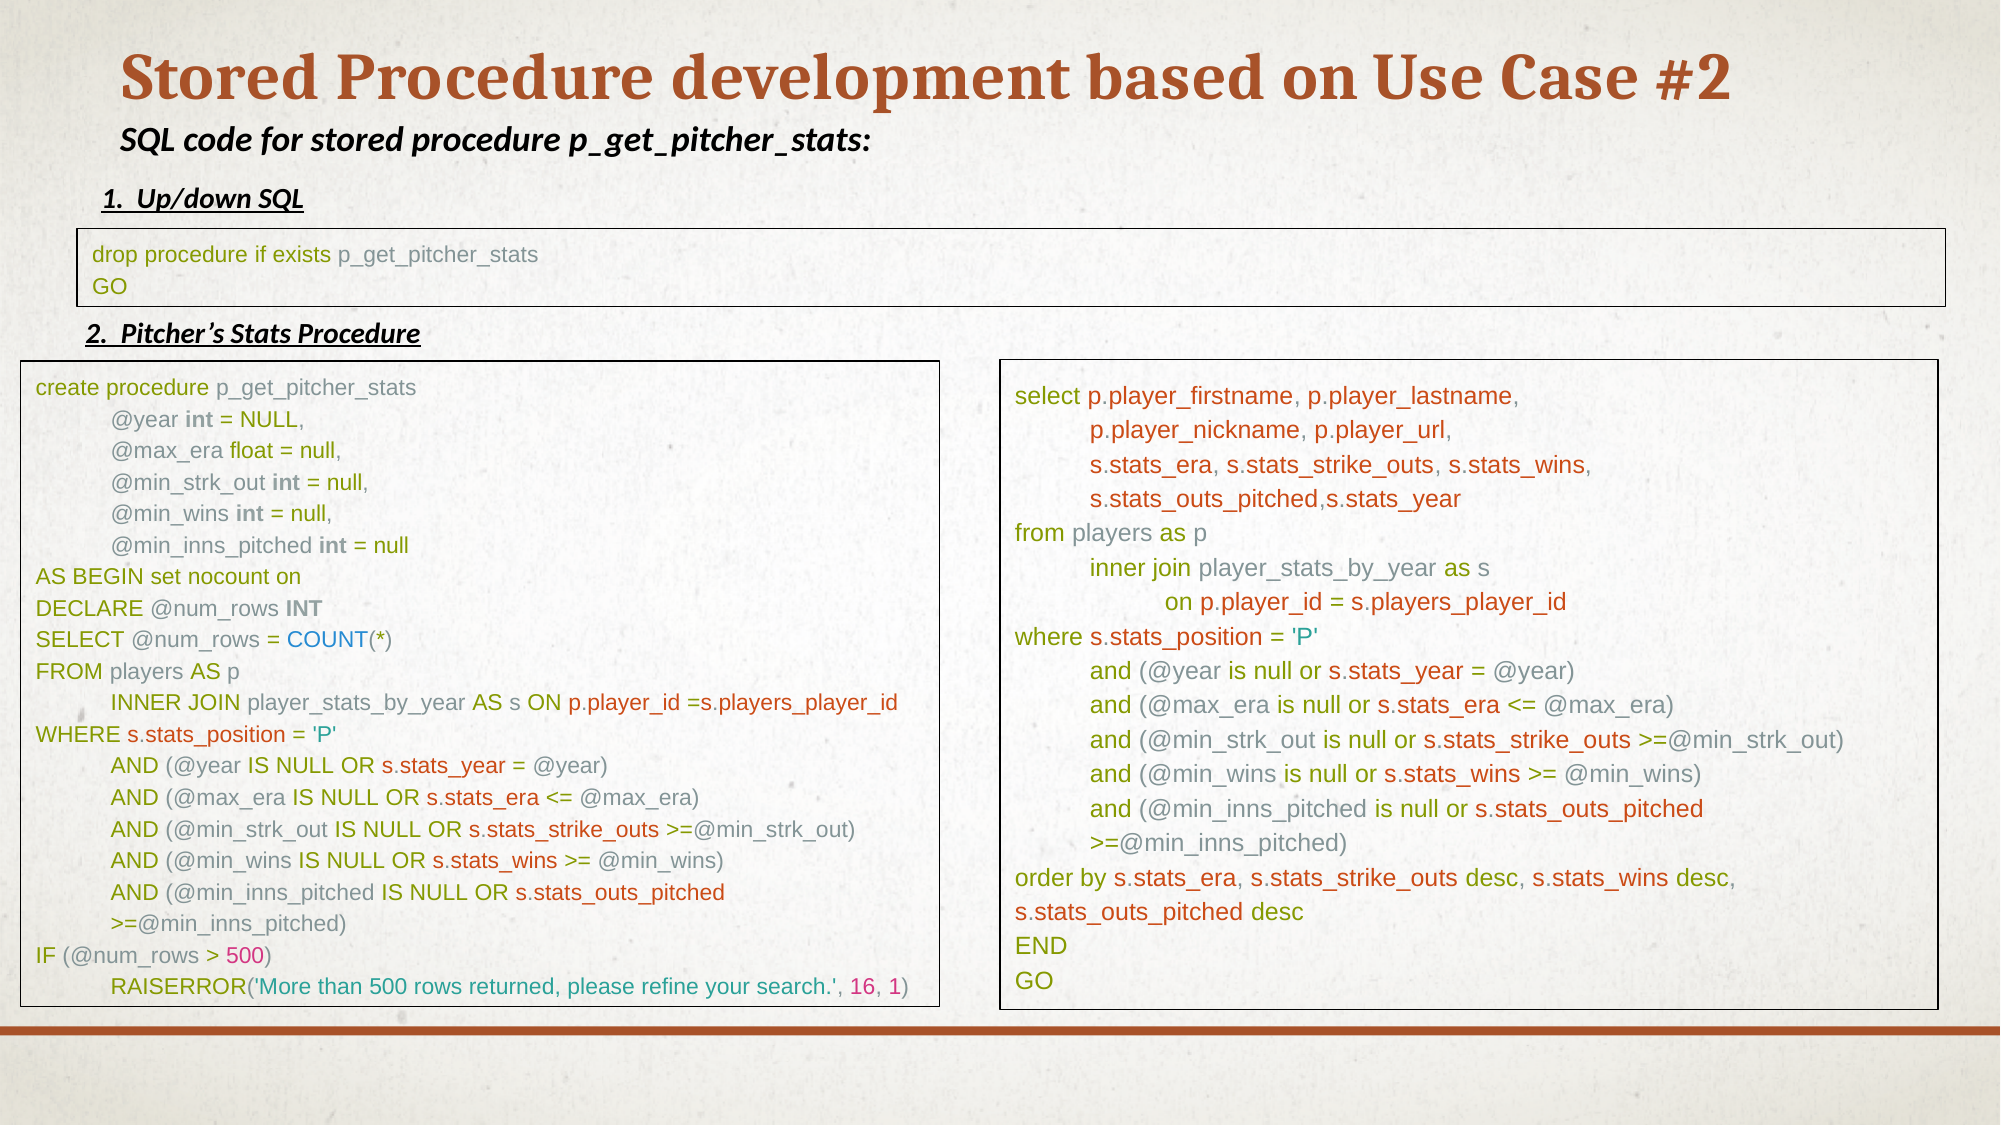

# Stored Procedure development based on Use Case #2
SQL code for stored procedure p_get_pitcher_stats:
1.  Up/down SQL
drop procedure if exists p_get_pitcher_stats
GO
2.  Pitcher’s Stats Procedure
select p.player_firstname, p.player_lastname,
p.player_nickname, p.player_url,
s.stats_era, s.stats_strike_outs, s.stats_wins,
s.stats_outs_pitched,s.stats_year
from players as p
inner join player_stats_by_year as s
on p.player_id = s.players_player_id
where s.stats_position = 'P'
and (@year is null or s.stats_year = @year)
and (@max_era is null or s.stats_era <= @max_era)
and (@min_strk_out is null or s.stats_strike_outs >=@min_strk_out)
and (@min_wins is null or s.stats_wins >= @min_wins)
and (@min_inns_pitched is null or s.stats_outs_pitched >=@min_inns_pitched)
order by s.stats_era, s.stats_strike_outs desc, s.stats_wins desc, s.stats_outs_pitched desc
END
GO
create procedure p_get_pitcher_stats
@year int = NULL,
@max_era float = null,
@min_strk_out int = null,
@min_wins int = null,
@min_inns_pitched int = null
AS BEGIN set nocount on
DECLARE @num_rows INT
SELECT @num_rows = COUNT(*)
FROM players AS p
INNER JOIN player_stats_by_year AS s ON p.player_id =s.players_player_id
WHERE s.stats_position = 'P'
AND (@year IS NULL OR s.stats_year = @year)
AND (@max_era IS NULL OR s.stats_era <= @max_era)
AND (@min_strk_out IS NULL OR s.stats_strike_outs >=@min_strk_out)
AND (@min_wins IS NULL OR s.stats_wins >= @min_wins)
AND (@min_inns_pitched IS NULL OR s.stats_outs_pitched >=@min_inns_pitched)
IF (@num_rows > 500)
RAISERROR('More than 500 rows returned, please refine your search.', 16, 1)